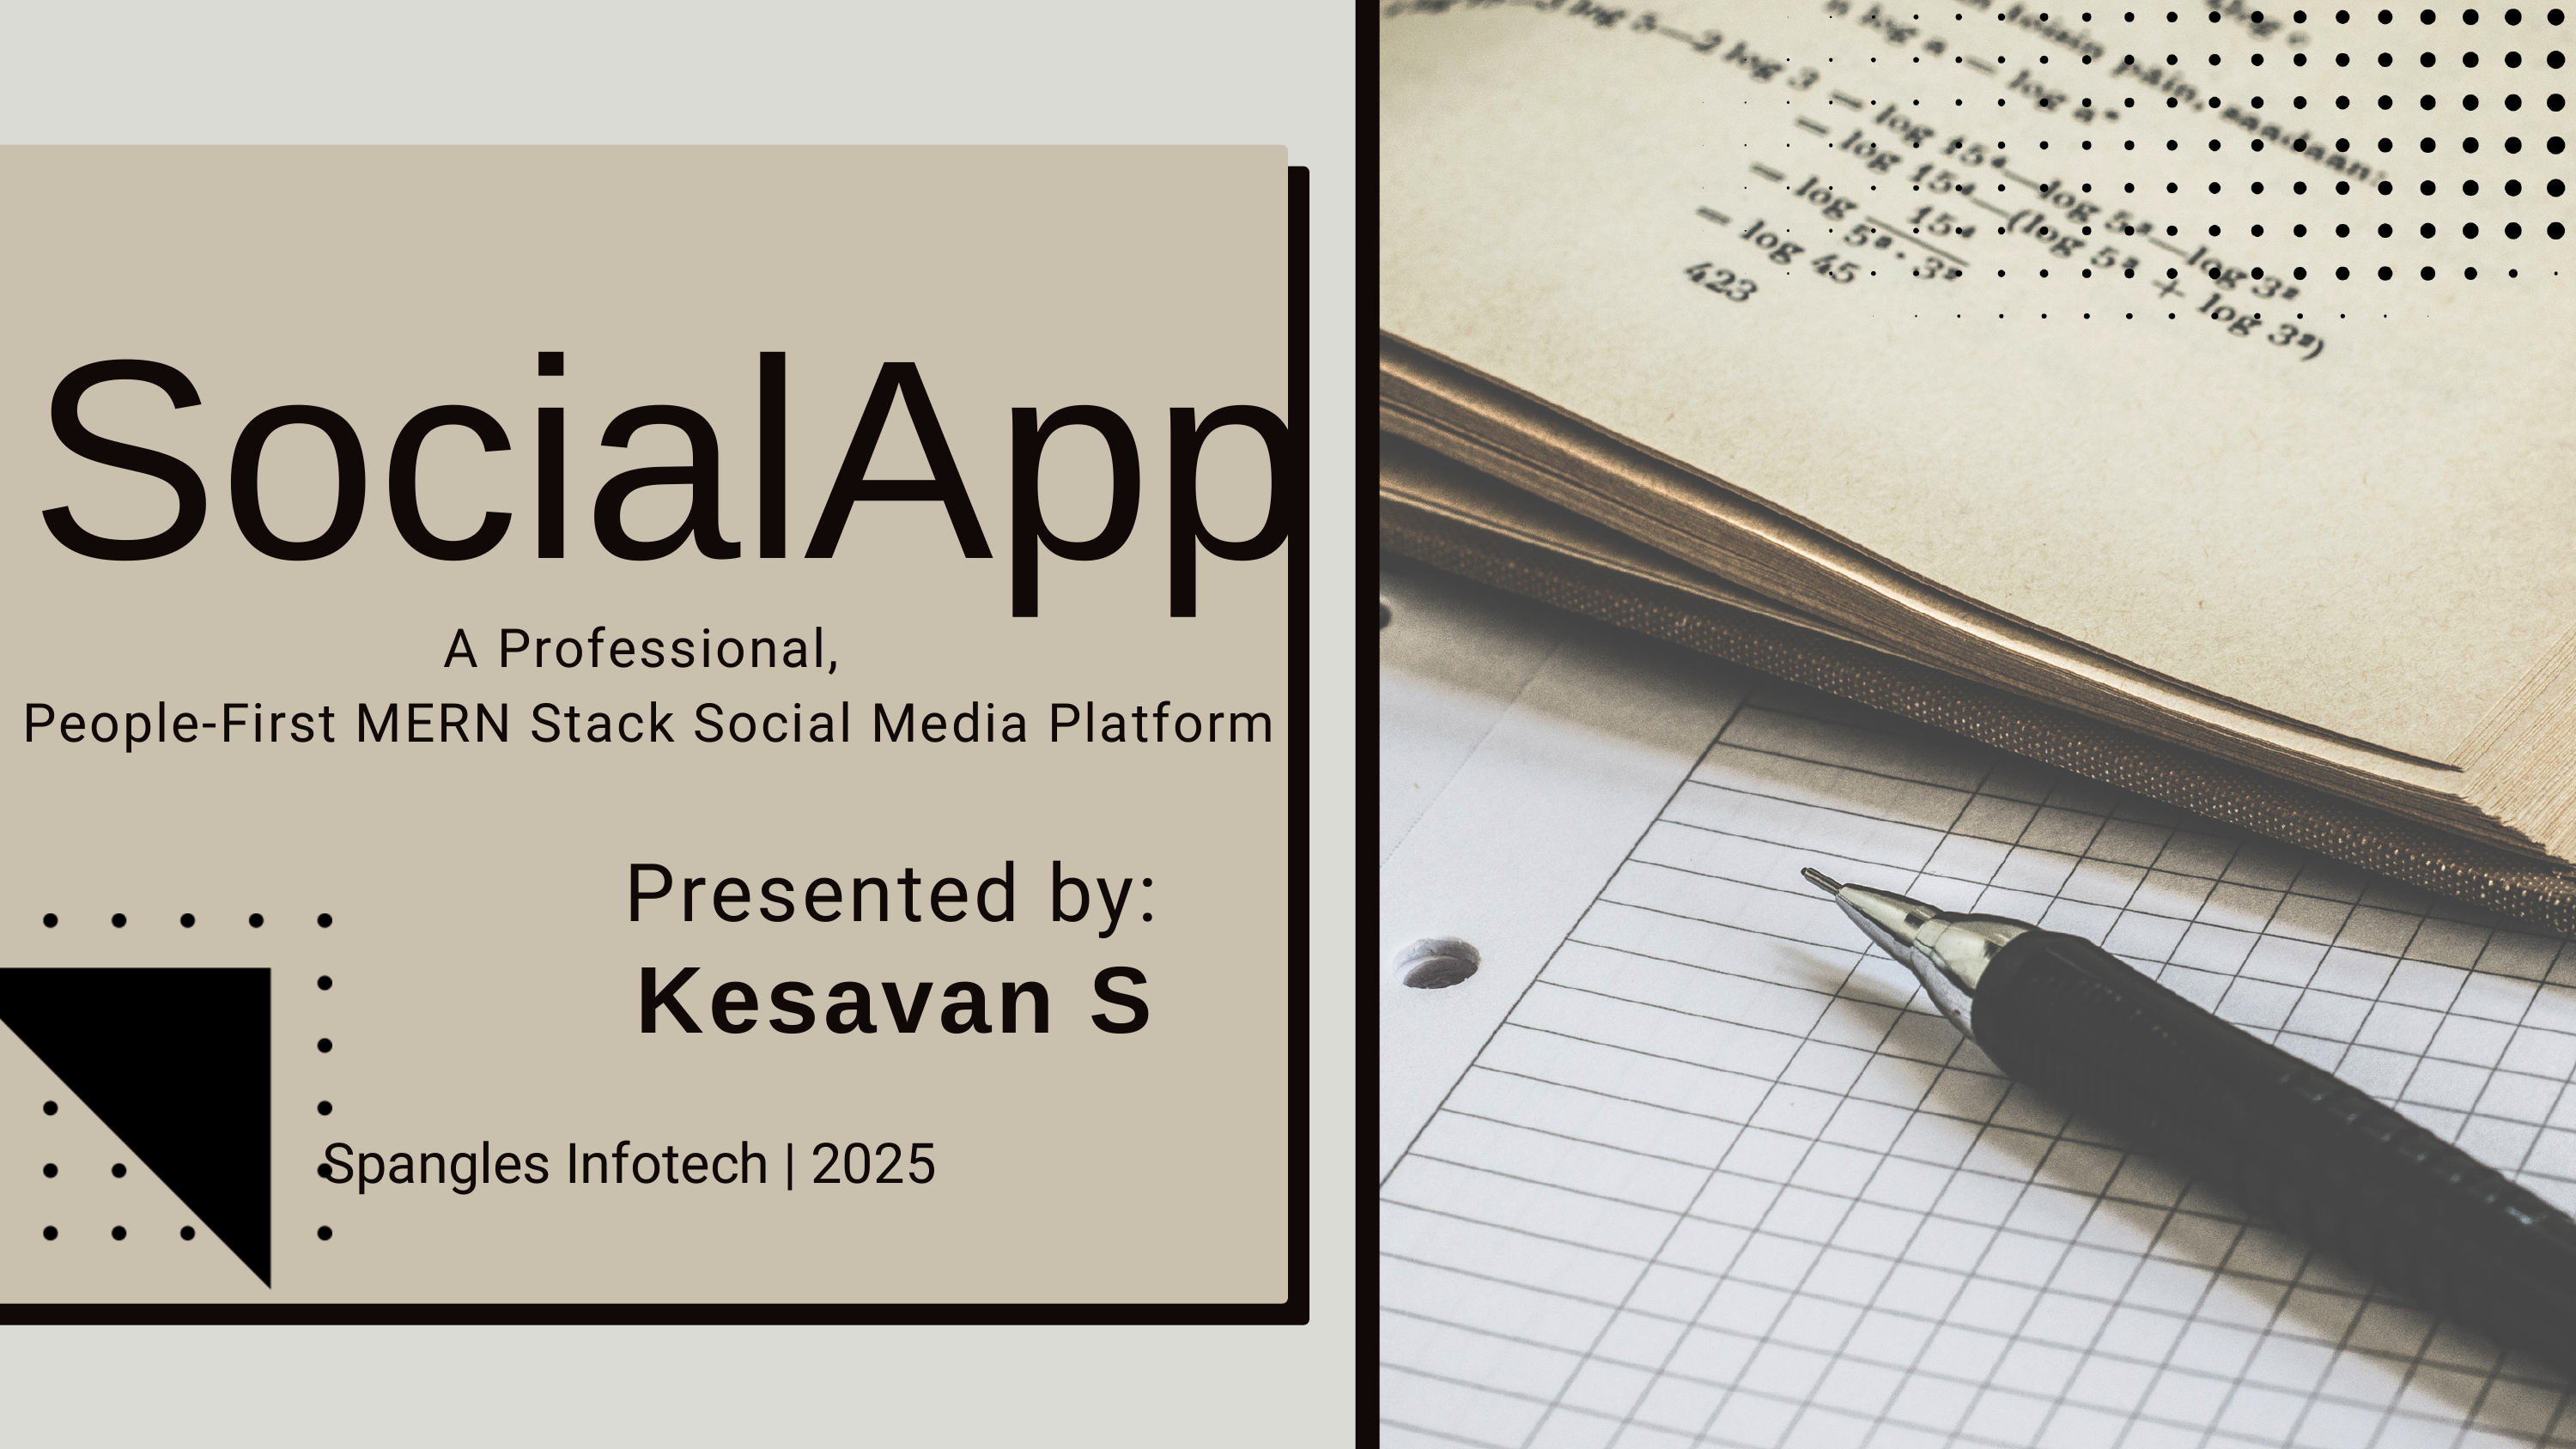

SocialApp
A Professional,
 People-First MERN Stack Social Media Platform

Presented by:

Kesavan S
Spangles Infotech | 2025